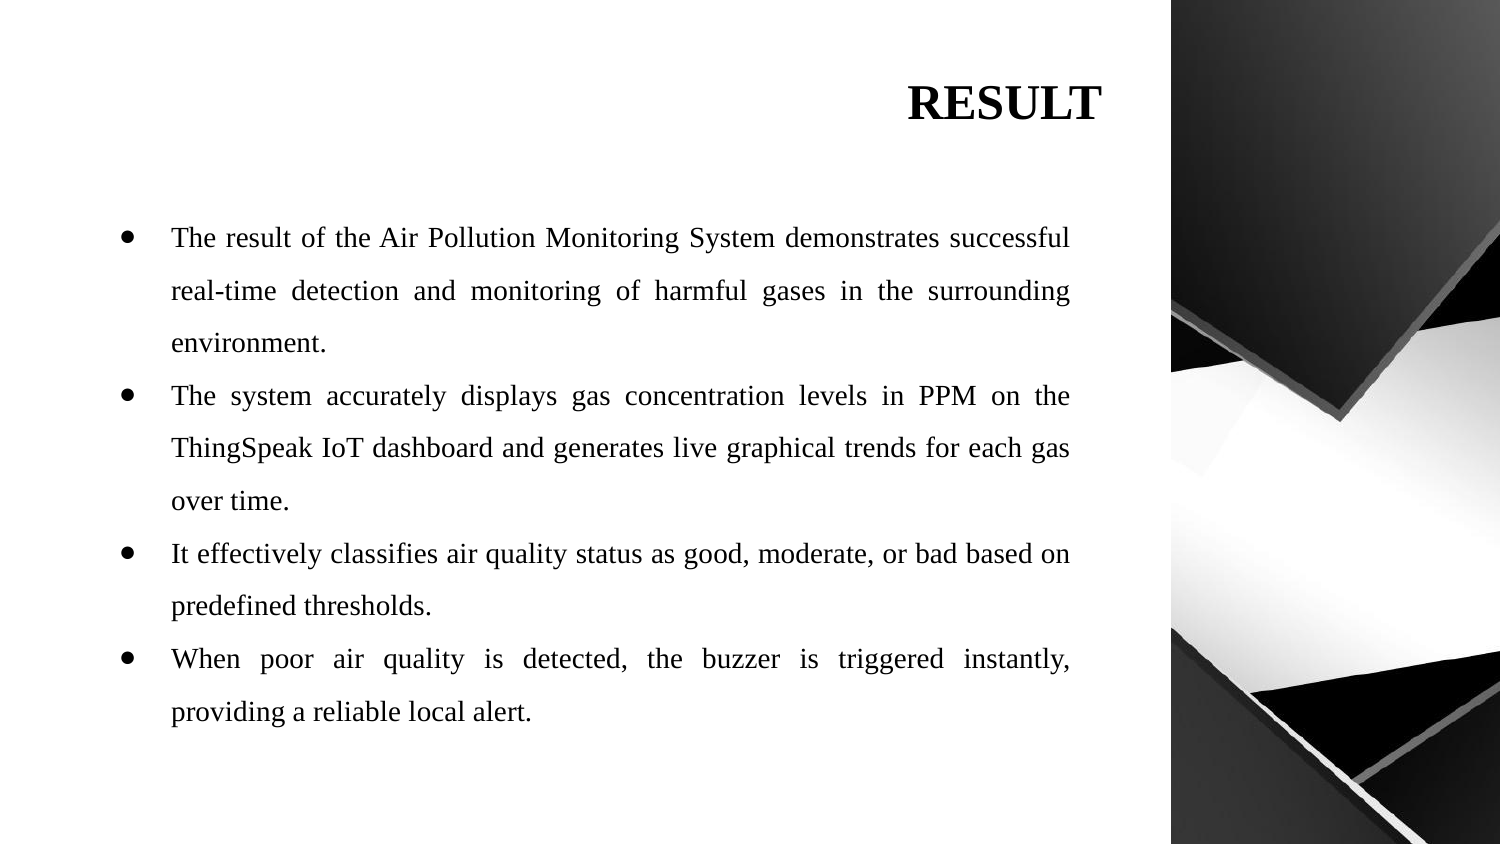

# RESULT
The result of the Air Pollution Monitoring System demonstrates successful real-time detection and monitoring of harmful gases in the surrounding environment.
The system accurately displays gas concentration levels in PPM on the ThingSpeak IoT dashboard and generates live graphical trends for each gas over time.
It effectively classifies air quality status as good, moderate, or bad based on predefined thresholds.
When poor air quality is detected, the buzzer is triggered instantly, providing a reliable local alert.